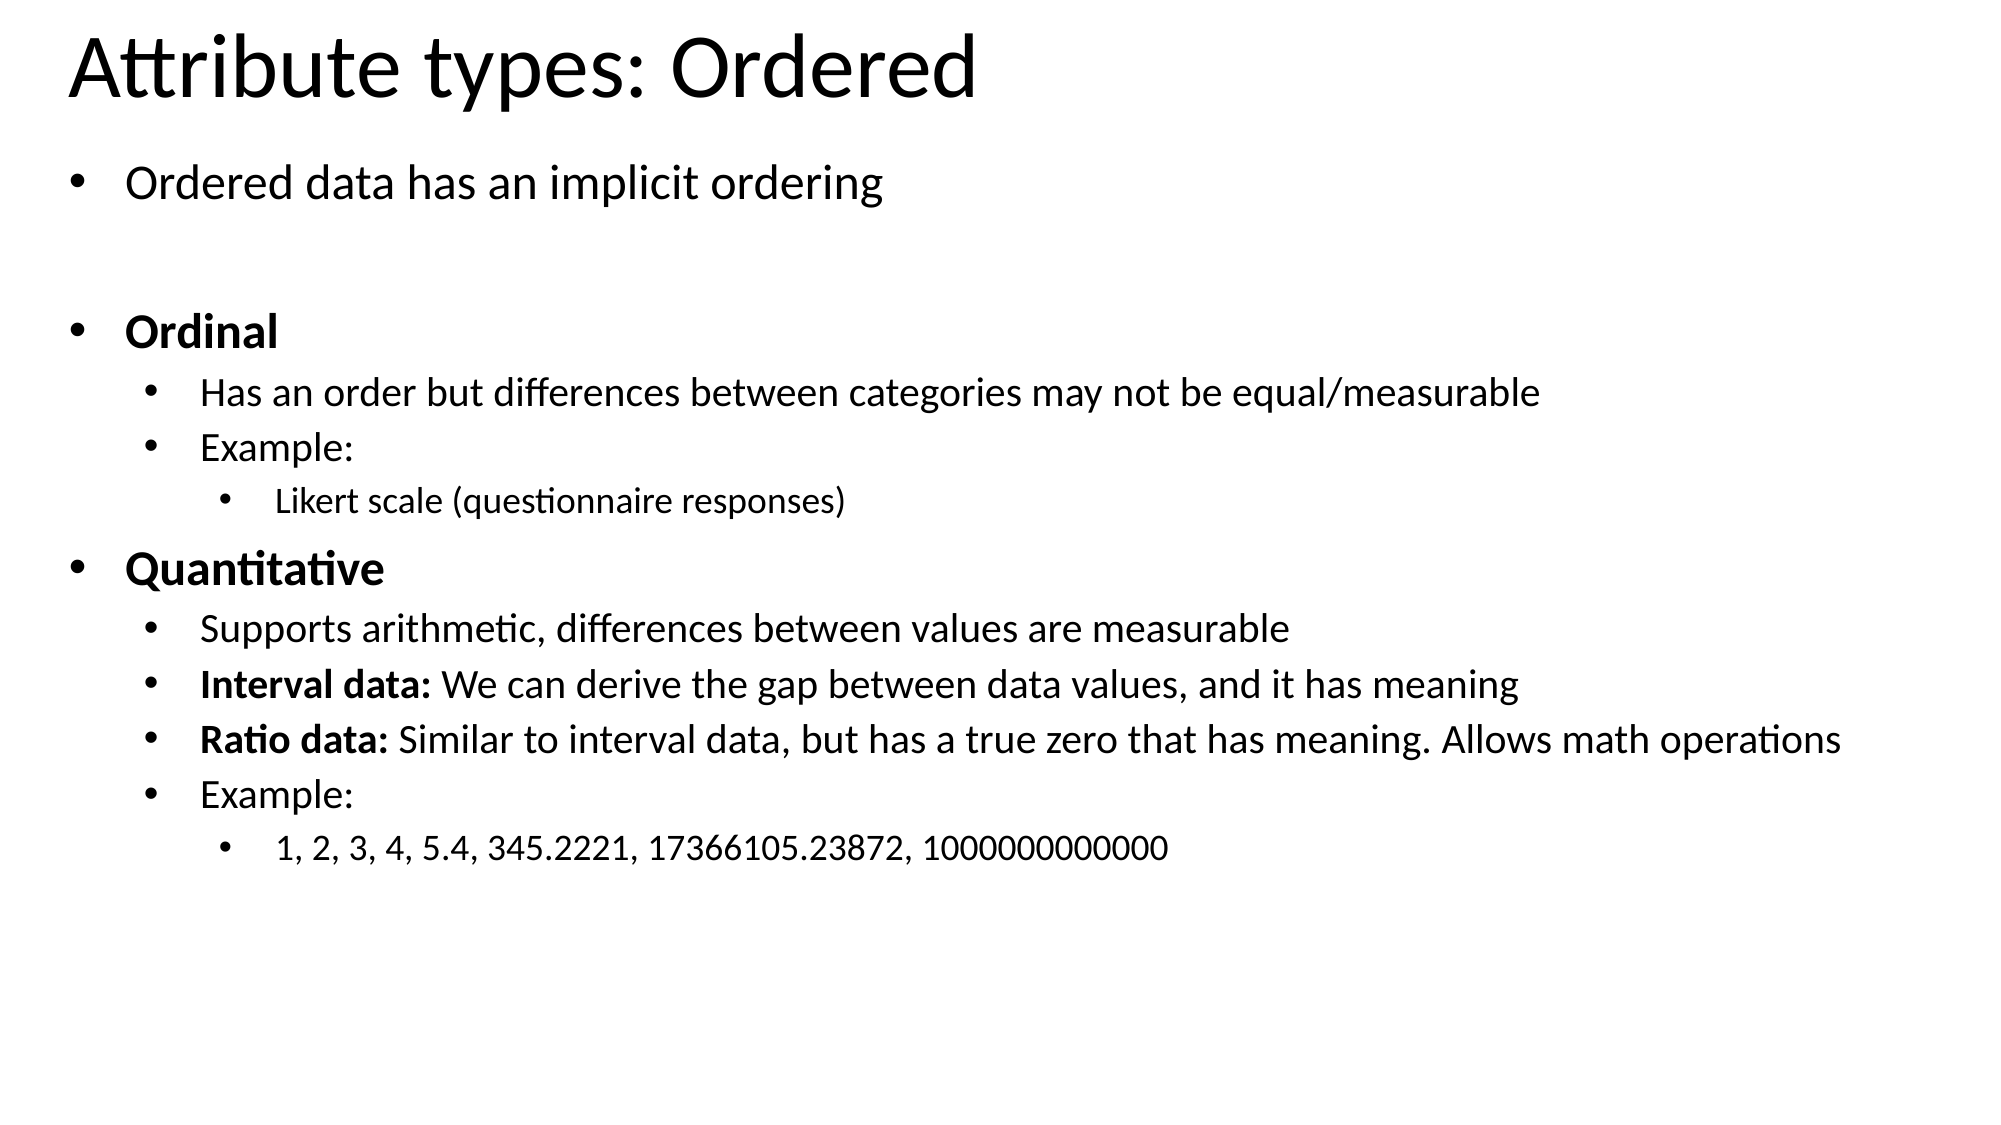

Attribute types: Ordered
Ordered data has an implicit ordering

Ordinal
Has an order but differences between categories may not be equal/measurable
Example:
Likert scale (questionnaire responses)
Quantitative
Supports arithmetic, differences between values are measurable
Interval data: We can derive the gap between data values, and it has meaning
Ratio data: Similar to interval data, but has a true zero that has meaning. Allows math operations
Example:
1, 2, 3, 4, 5.4, 345.2221, 17366105.23872, 1000000000000